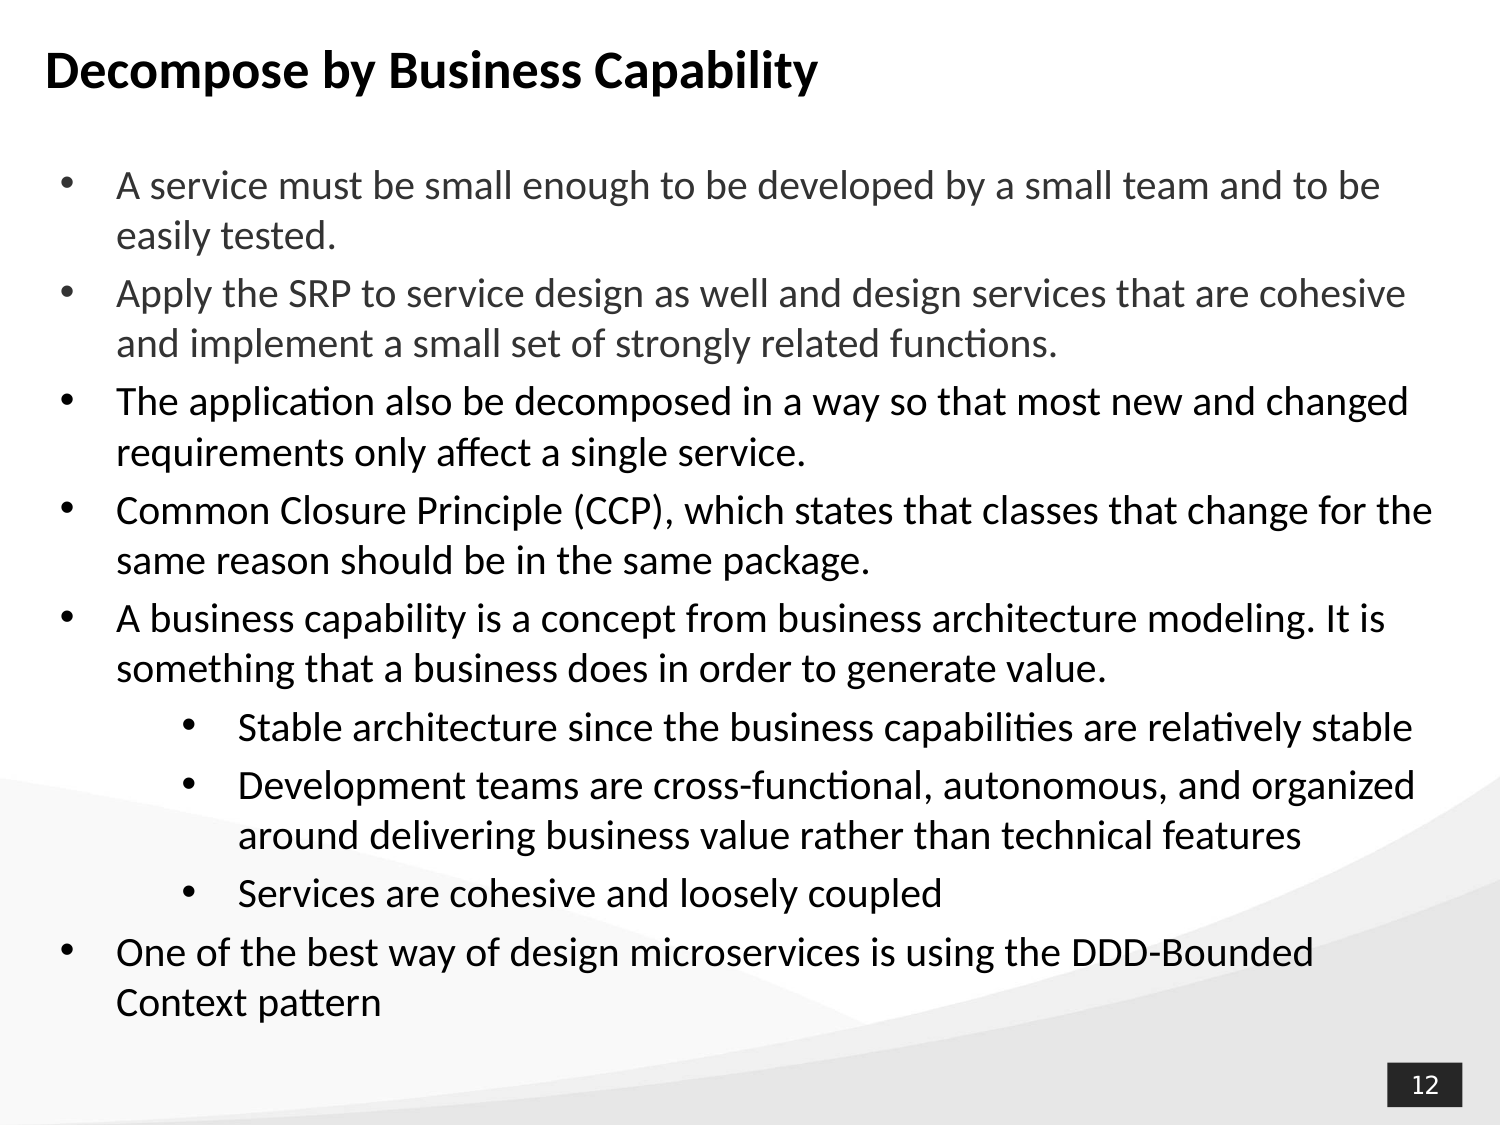

# Decompose by Business Capability
A service must be small enough to be developed by a small team and to be easily tested.
Apply the SRP to service design as well and design services that are cohesive and implement a small set of strongly related functions.
The application also be decomposed in a way so that most new and changed requirements only affect a single service.
Common Closure Principle (CCP), which states that classes that change for the same reason should be in the same package.
A business capability is a concept from business architecture modeling. It is something that a business does in order to generate value.
Stable architecture since the business capabilities are relatively stable
Development teams are cross-functional, autonomous, and organized around delivering business value rather than technical features
Services are cohesive and loosely coupled
One of the best way of design microservices is using the DDD-Bounded Context pattern